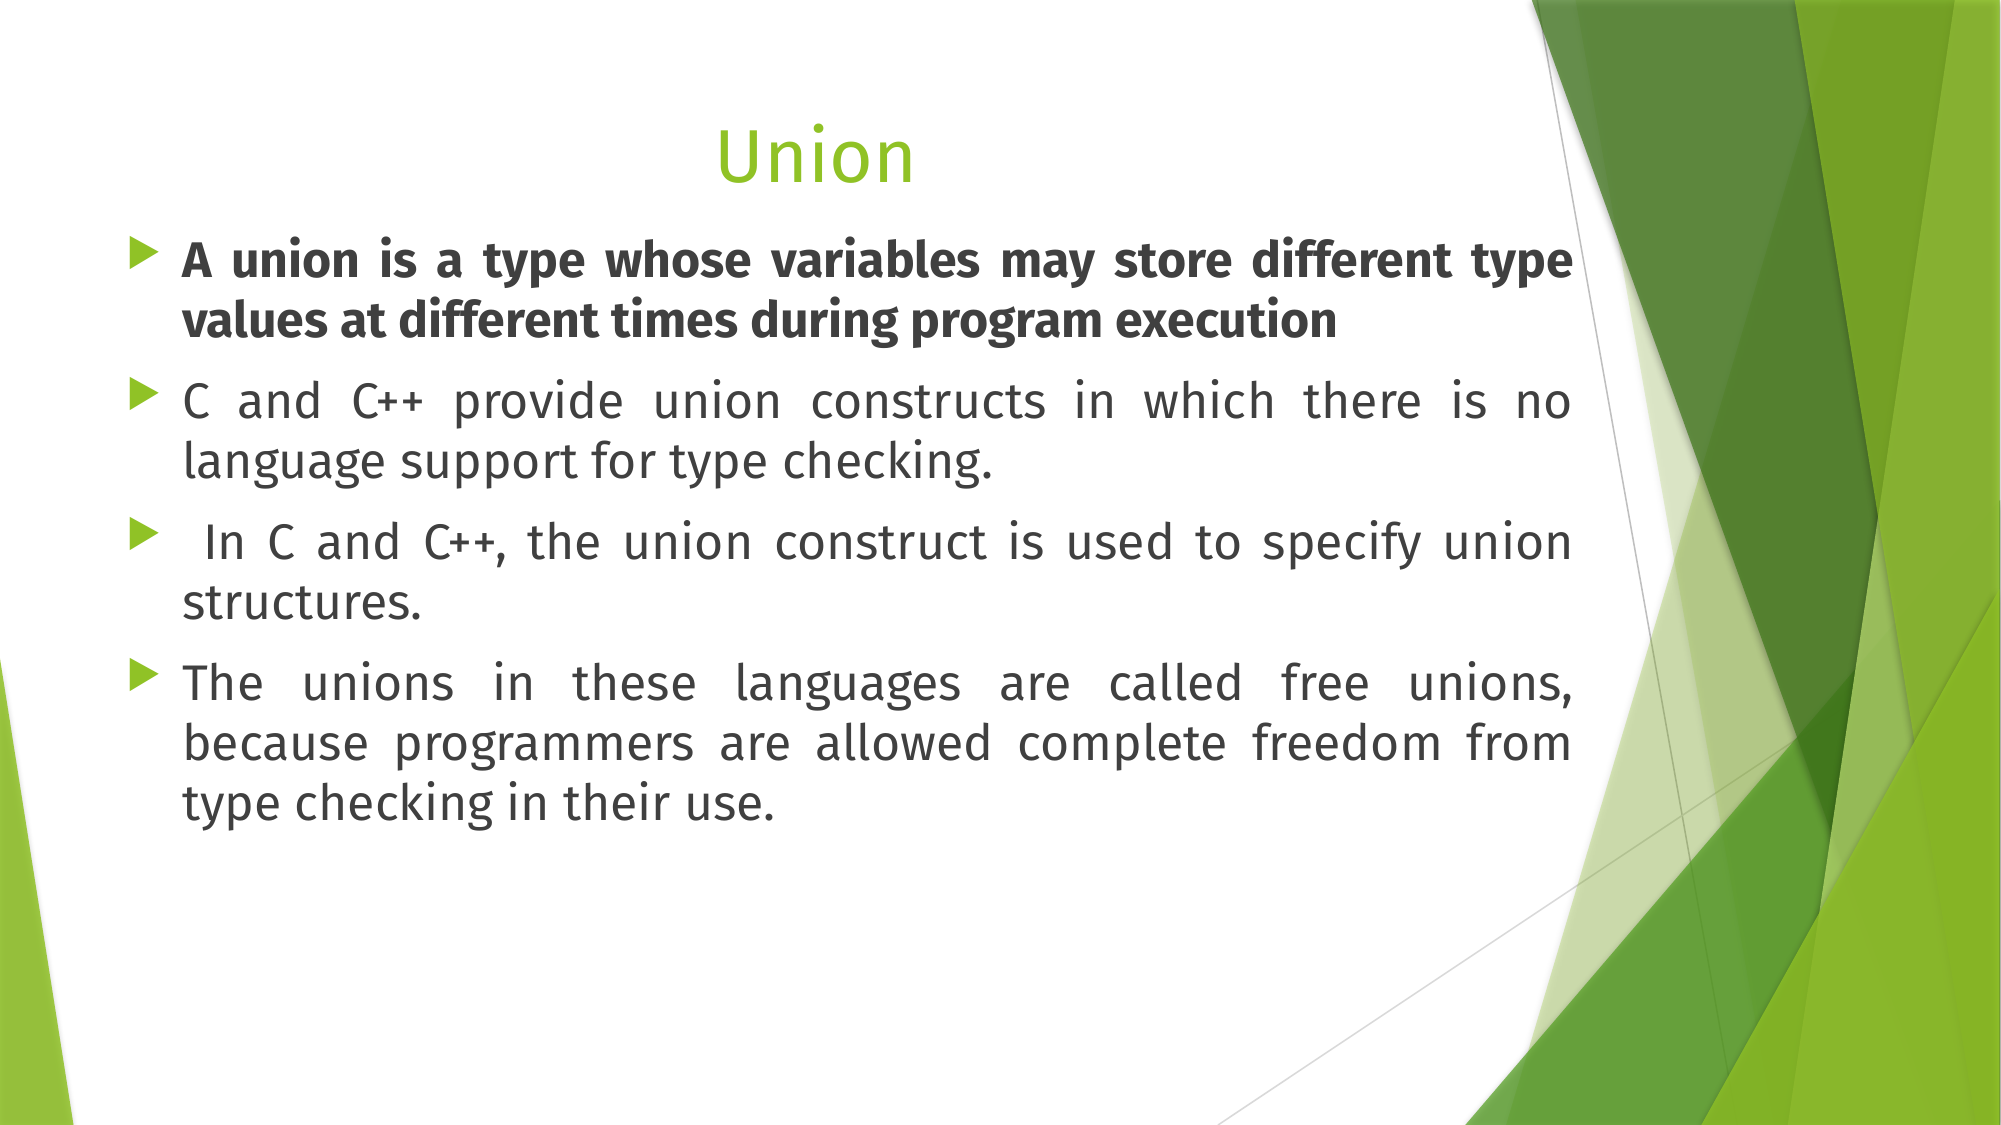

# Union
A union is a type whose variables may store different type values at different times during program execution
C and C++ provide union constructs in which there is no language support for type checking.
 In C and C++, the union construct is used to specify union structures.
The unions in these languages are called free unions, because programmers are allowed complete freedom from type checking in their use.